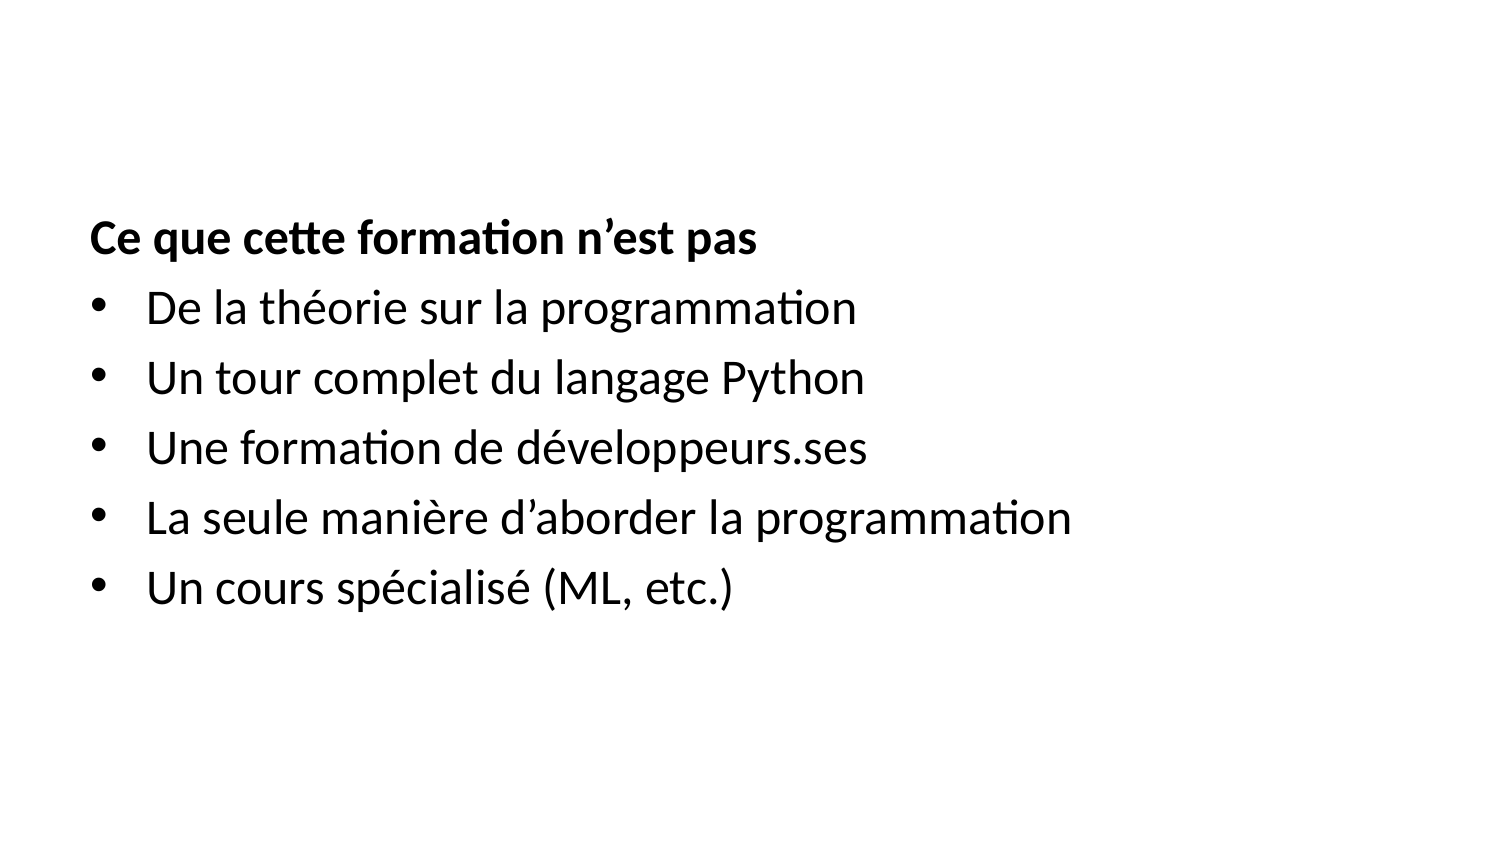

Ce que cette formation n’est pas
De la théorie sur la programmation
Un tour complet du langage Python
Une formation de développeurs.ses
La seule manière d’aborder la programmation
Un cours spécialisé (ML, etc.)